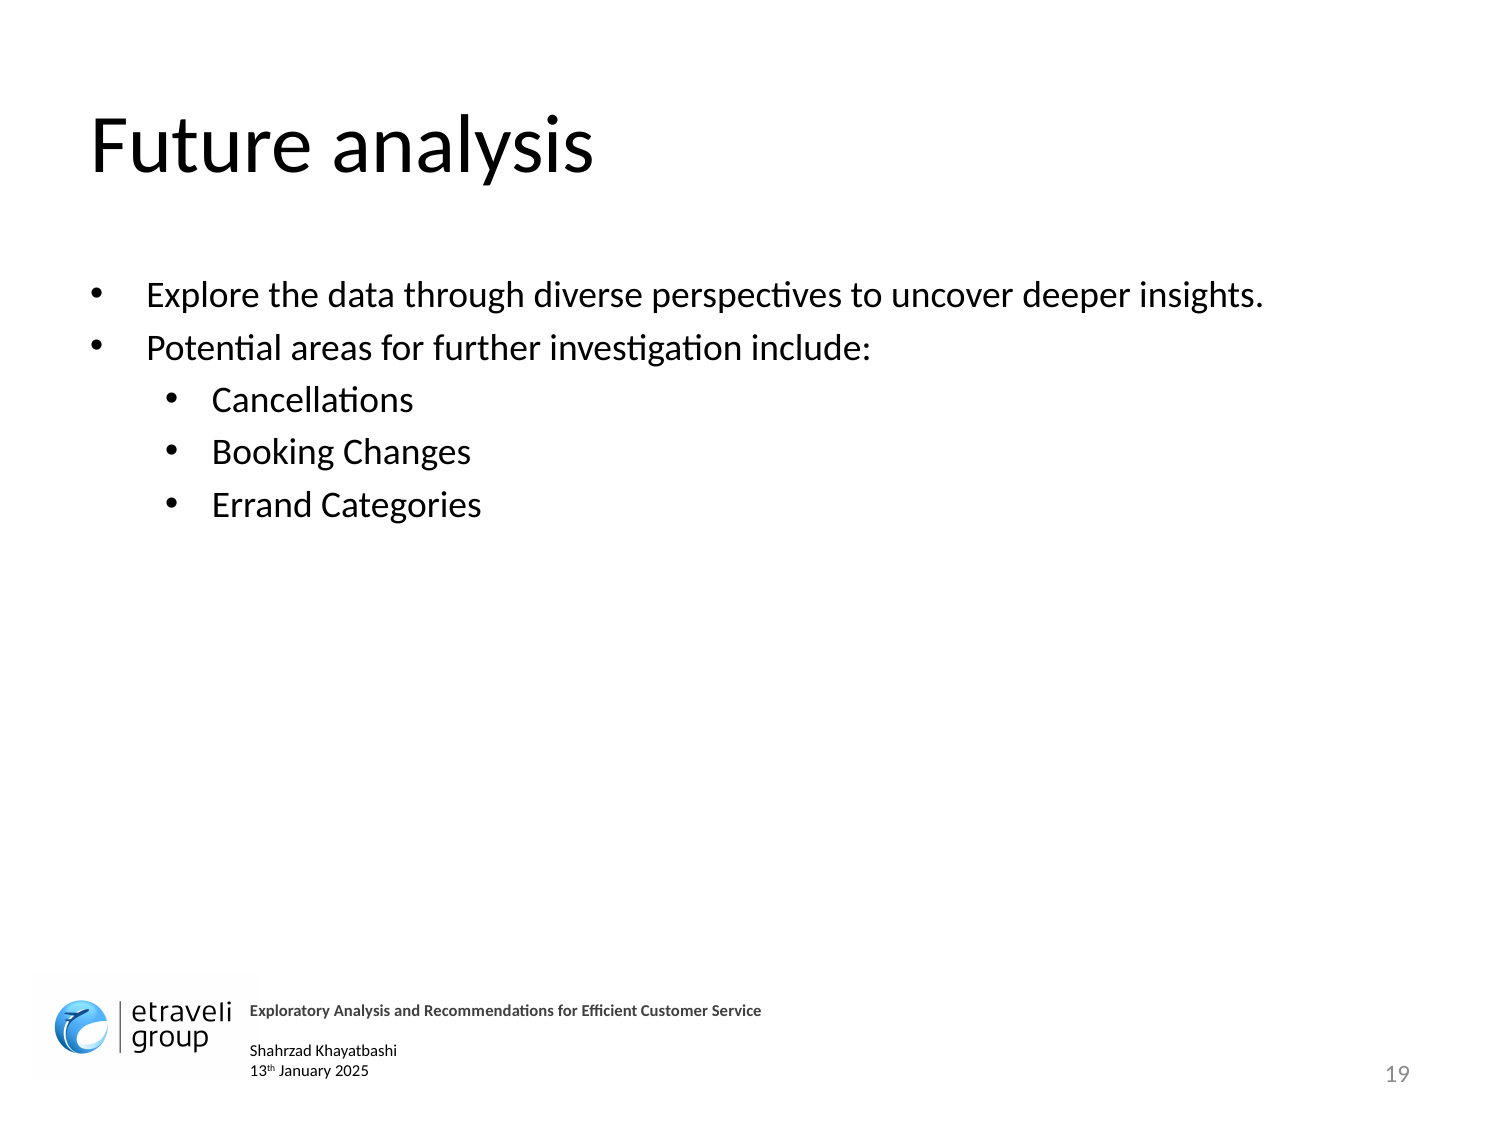

# Future analysis
Explore the data through diverse perspectives to uncover deeper insights.
Potential areas for further investigation include:
Cancellations
Booking Changes
Errand Categories

Exploratory Analysis and Recommendations for Efficient Customer Service

Shahrzad Khayatbashi
13th January 2025
19